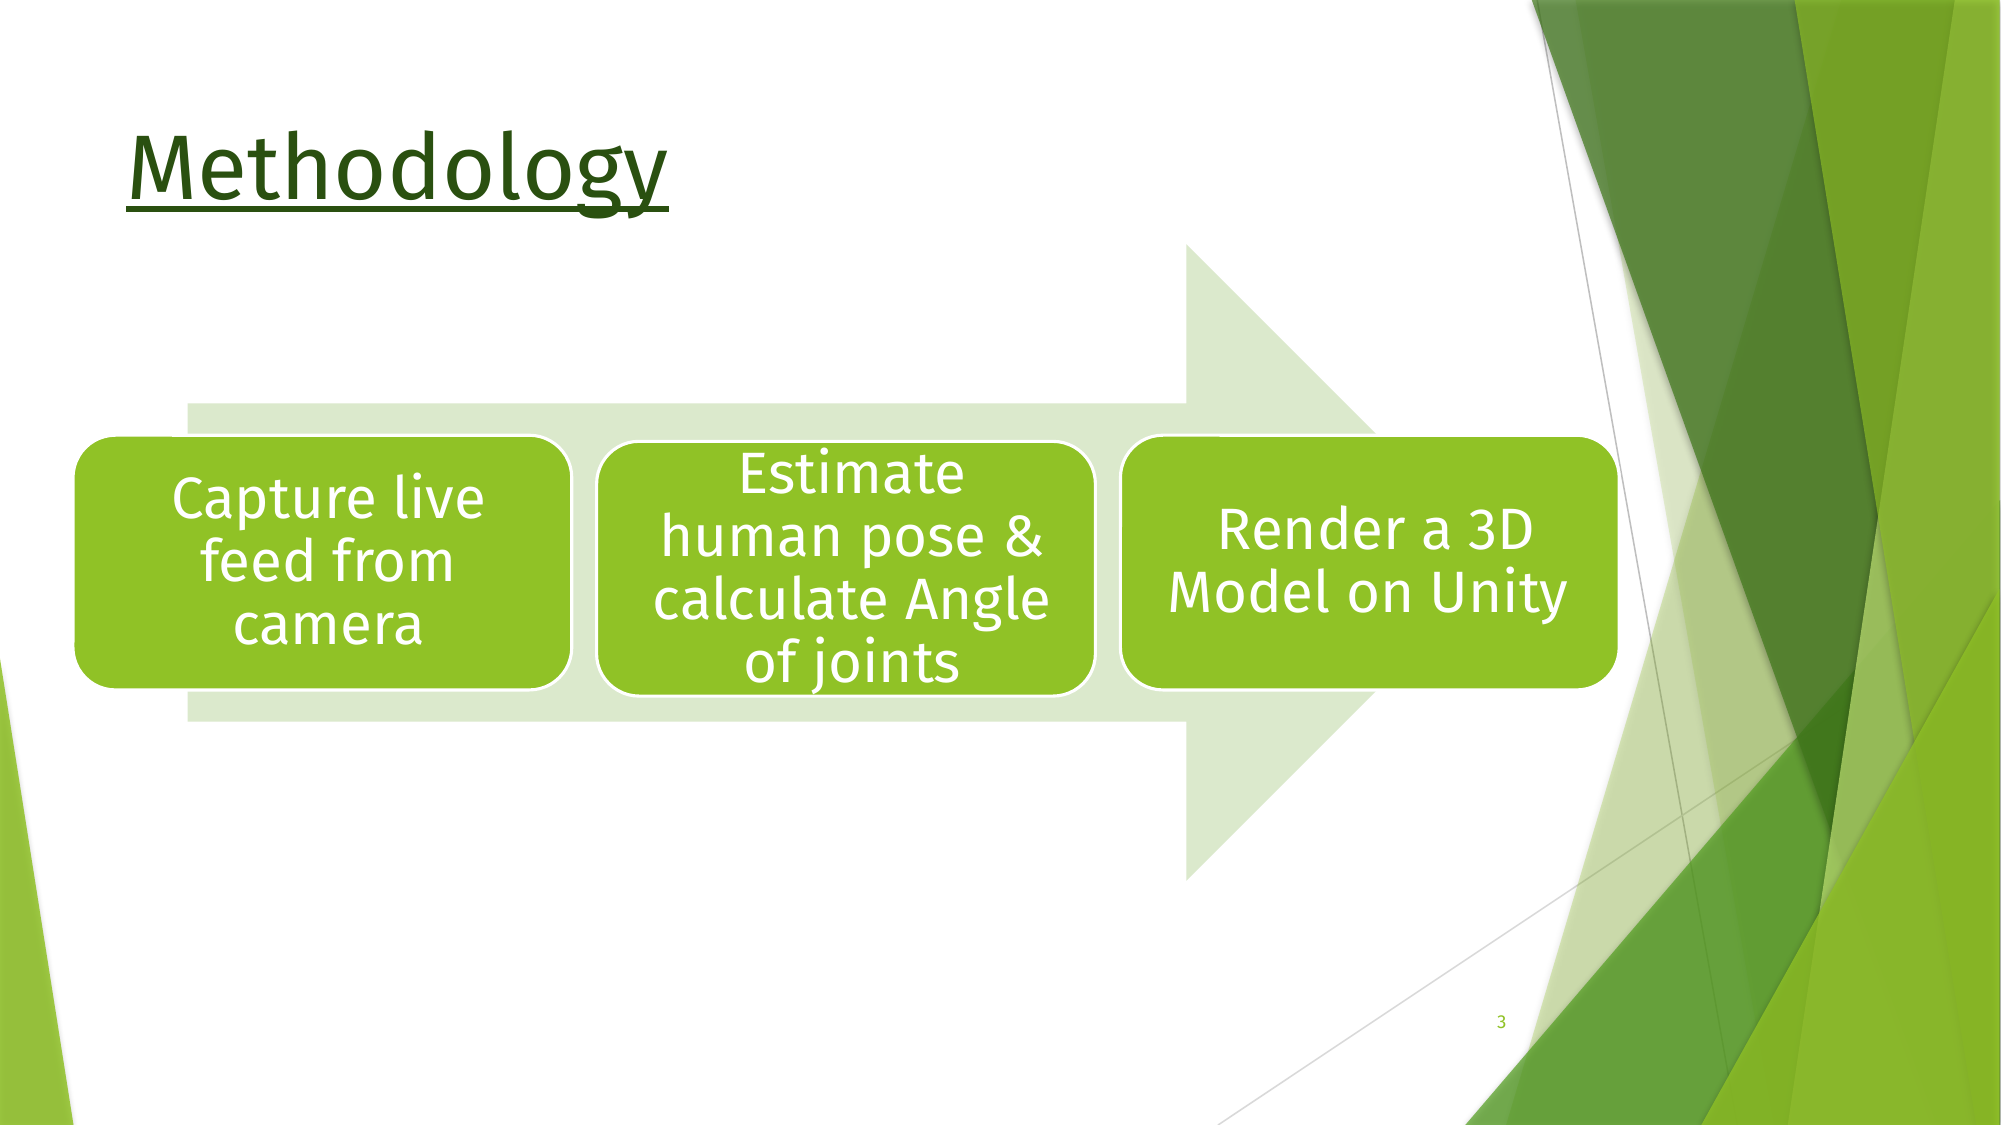

# Methodology
Capture live feed from camera
Estimate human pose & calculate Angle of joints
Render a 3D Model on Unity
3